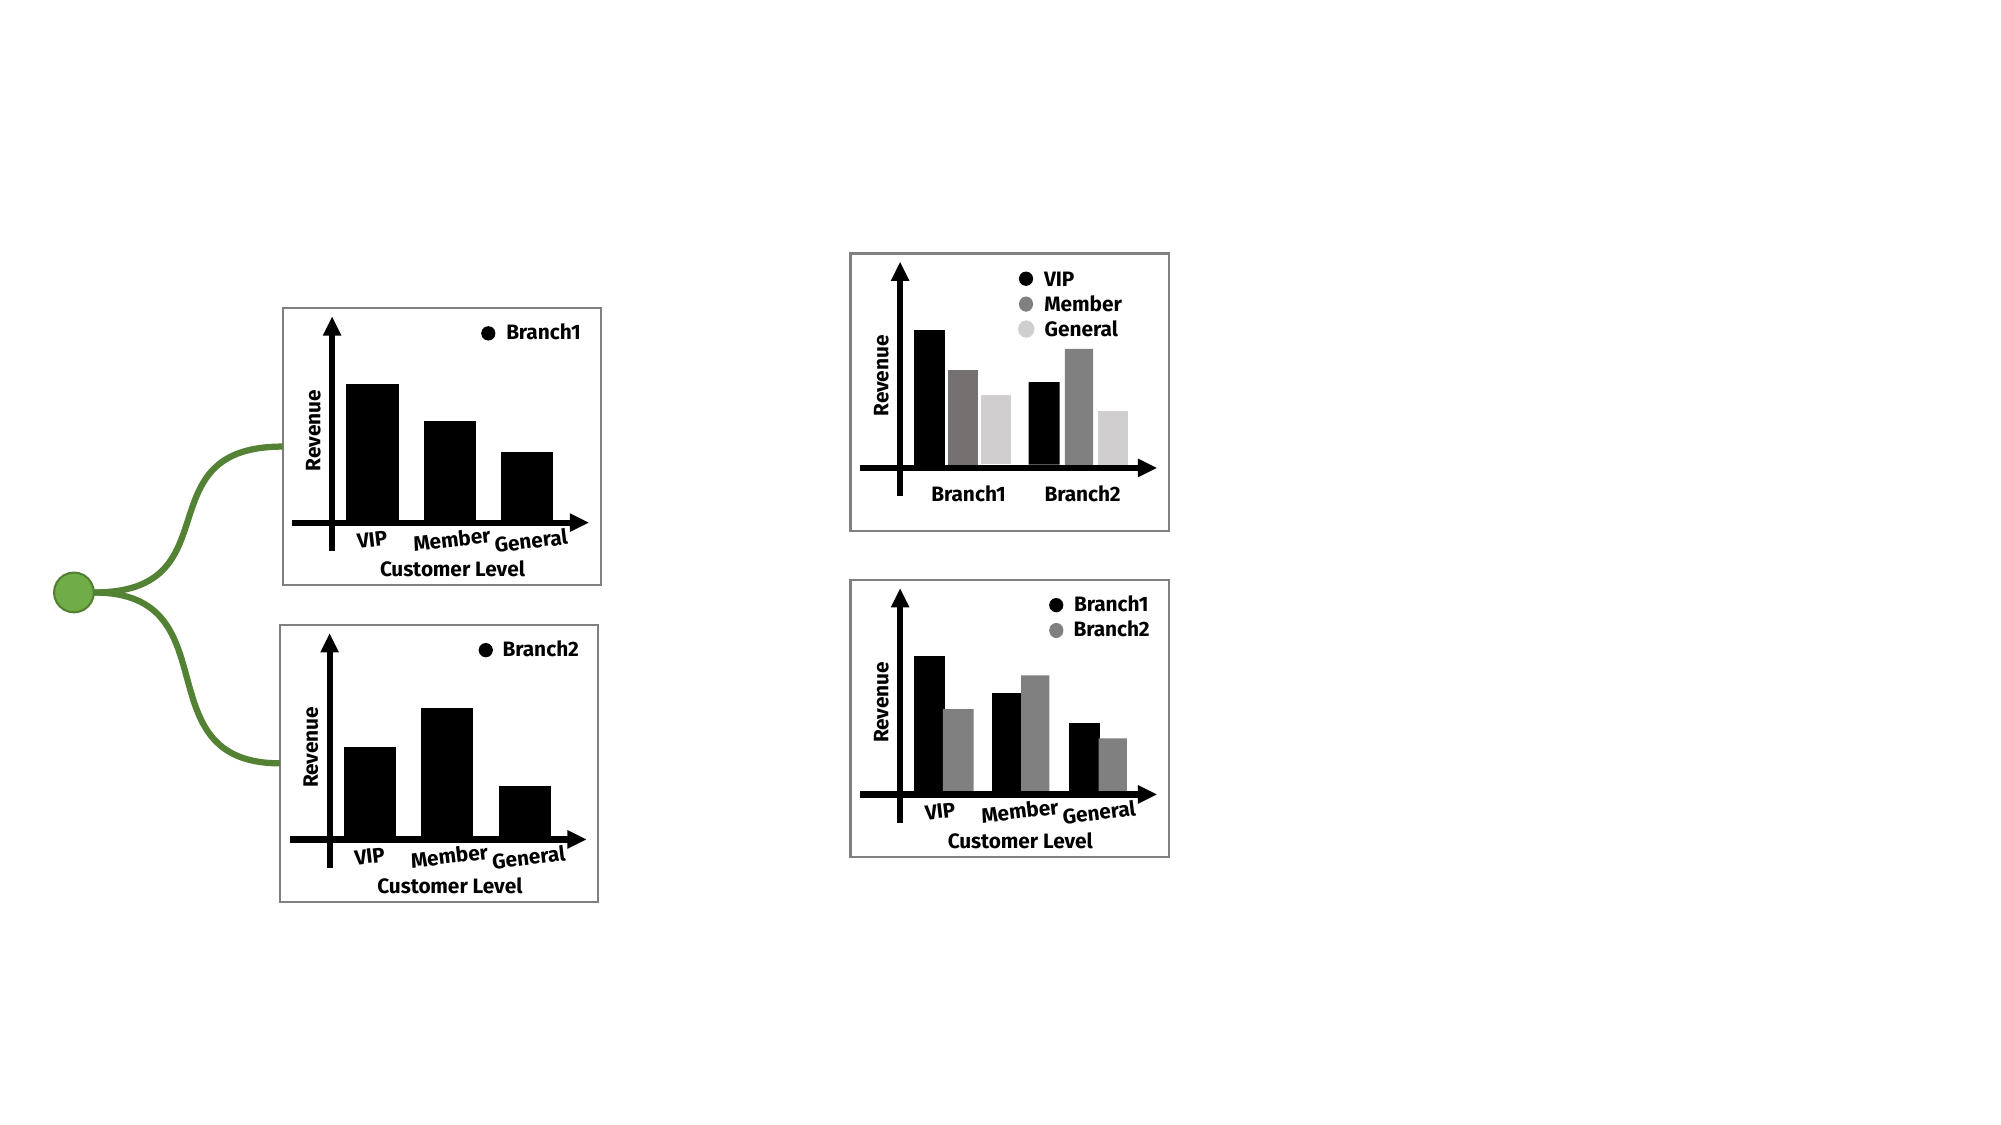

VIP

Member

General

Revenue

Branch1
Branch2

Branch1

Revenue

VIP
Member
General
Customer Level

Branch1

Branch2

Revenue

VIP
Member
General
Customer Level

Branch2

Revenue

VIP
Member
General
Customer Level